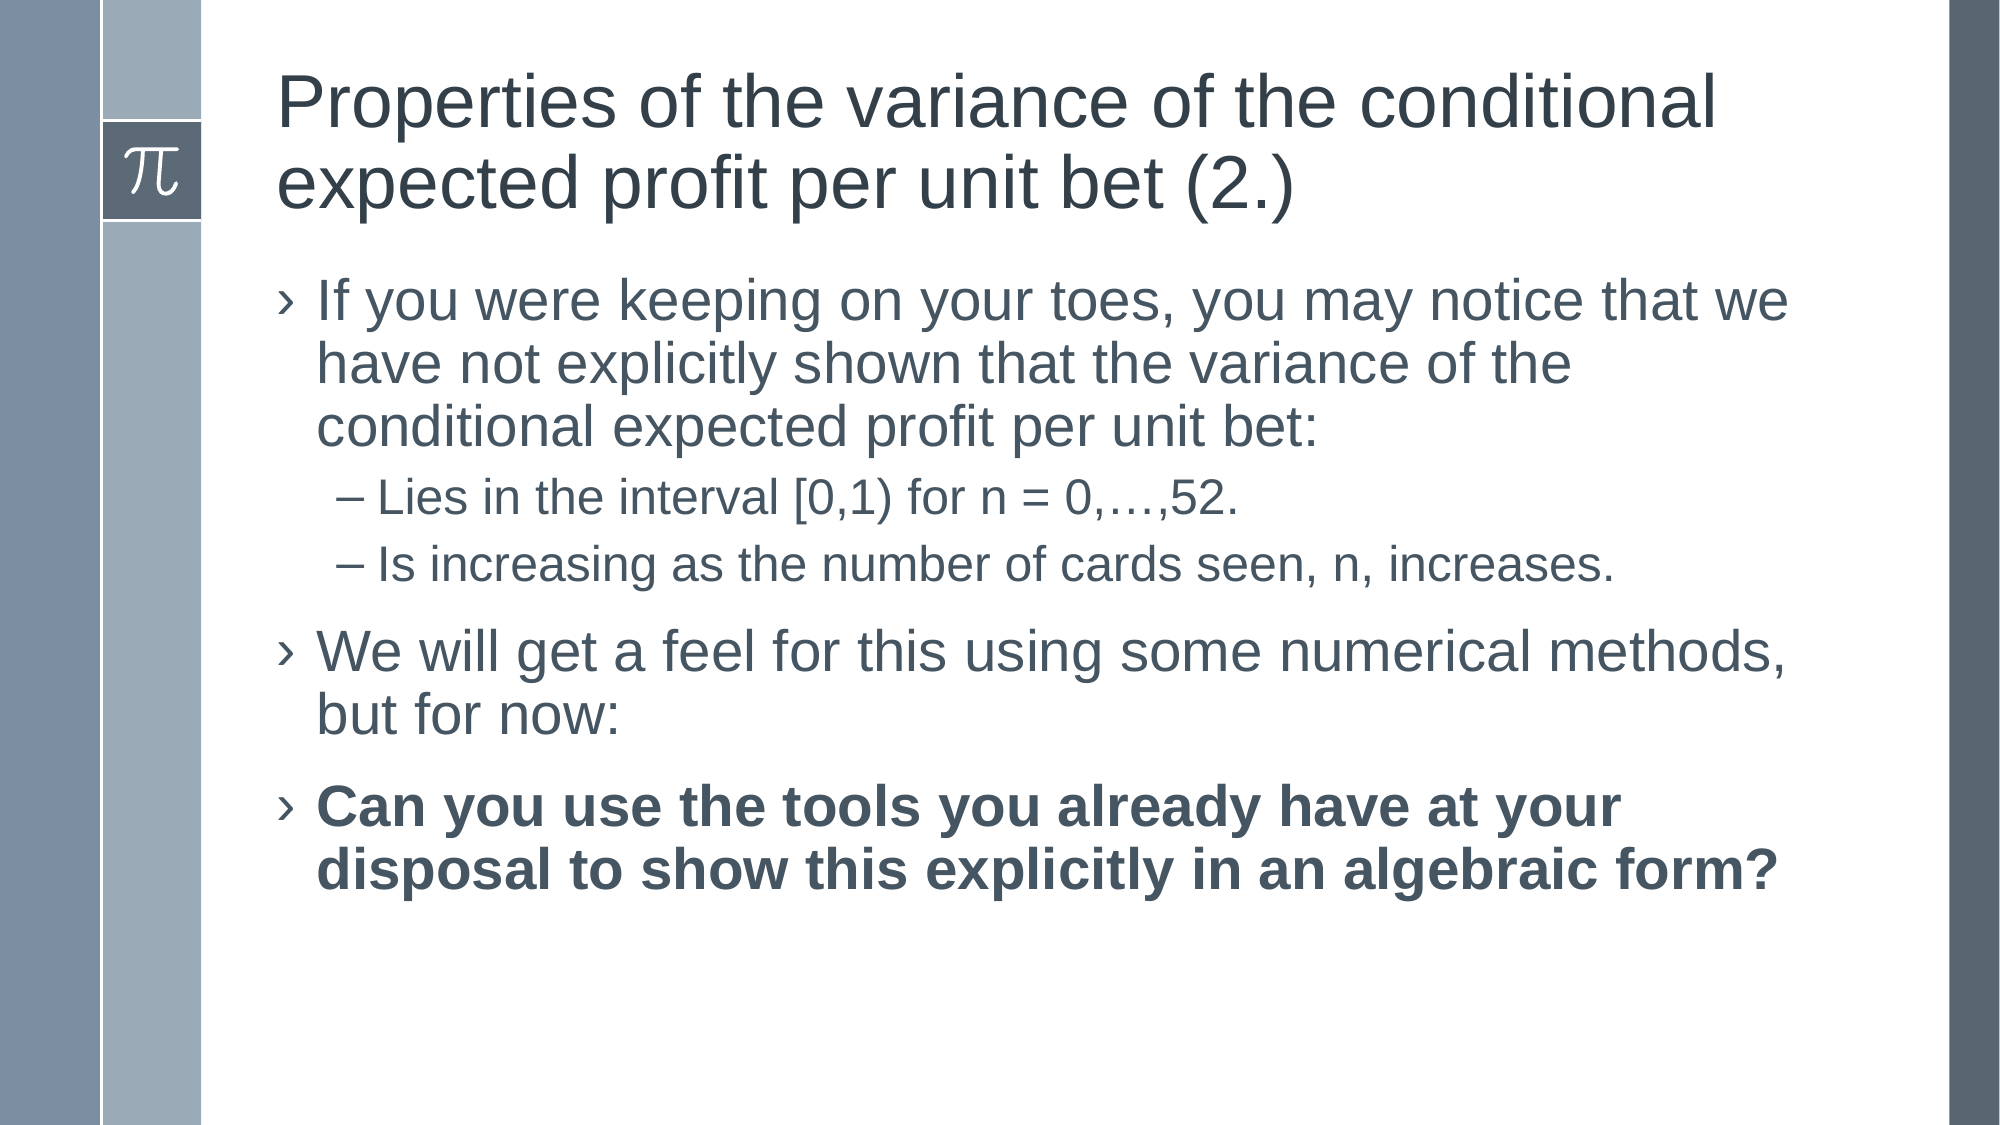

# Properties of the variance of the conditional expected profit per unit bet (2.)
If you were keeping on your toes, you may notice that we have not explicitly shown that the variance of the conditional expected profit per unit bet:
Lies in the interval [0,1) for n = 0,…,52.
Is increasing as the number of cards seen, n, increases.
We will get a feel for this using some numerical methods, but for now:
Can you use the tools you already have at your disposal to show this explicitly in an algebraic form?